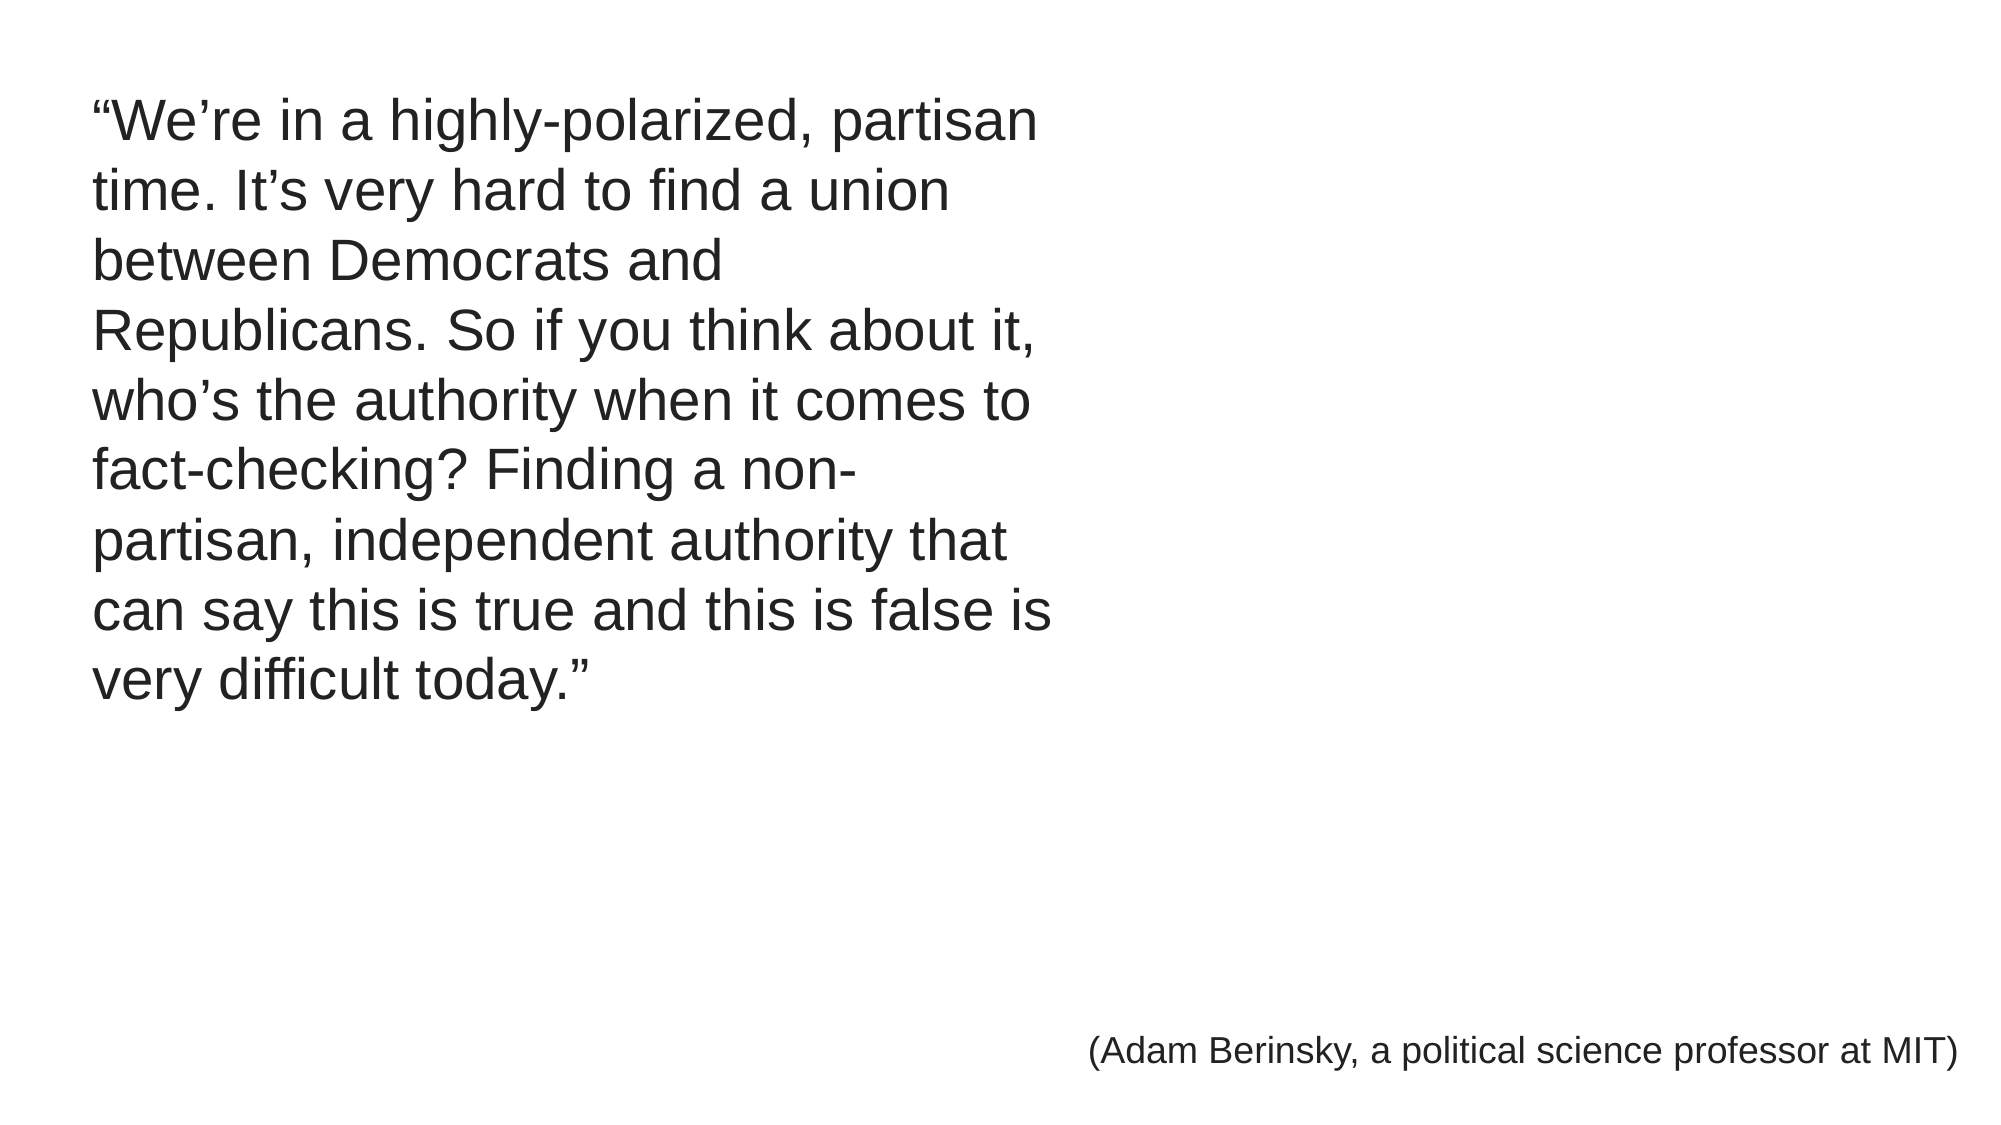

“We’re in a highly-polarized, partisan time. It’s very hard to find a union between Democrats and Republicans. So if you think about it, who’s the authority when it comes to fact-checking? Finding a non-partisan, independent authority that can say this is true and this is false is very difficult today.”
(Adam Berinsky, a political science professor at MIT)